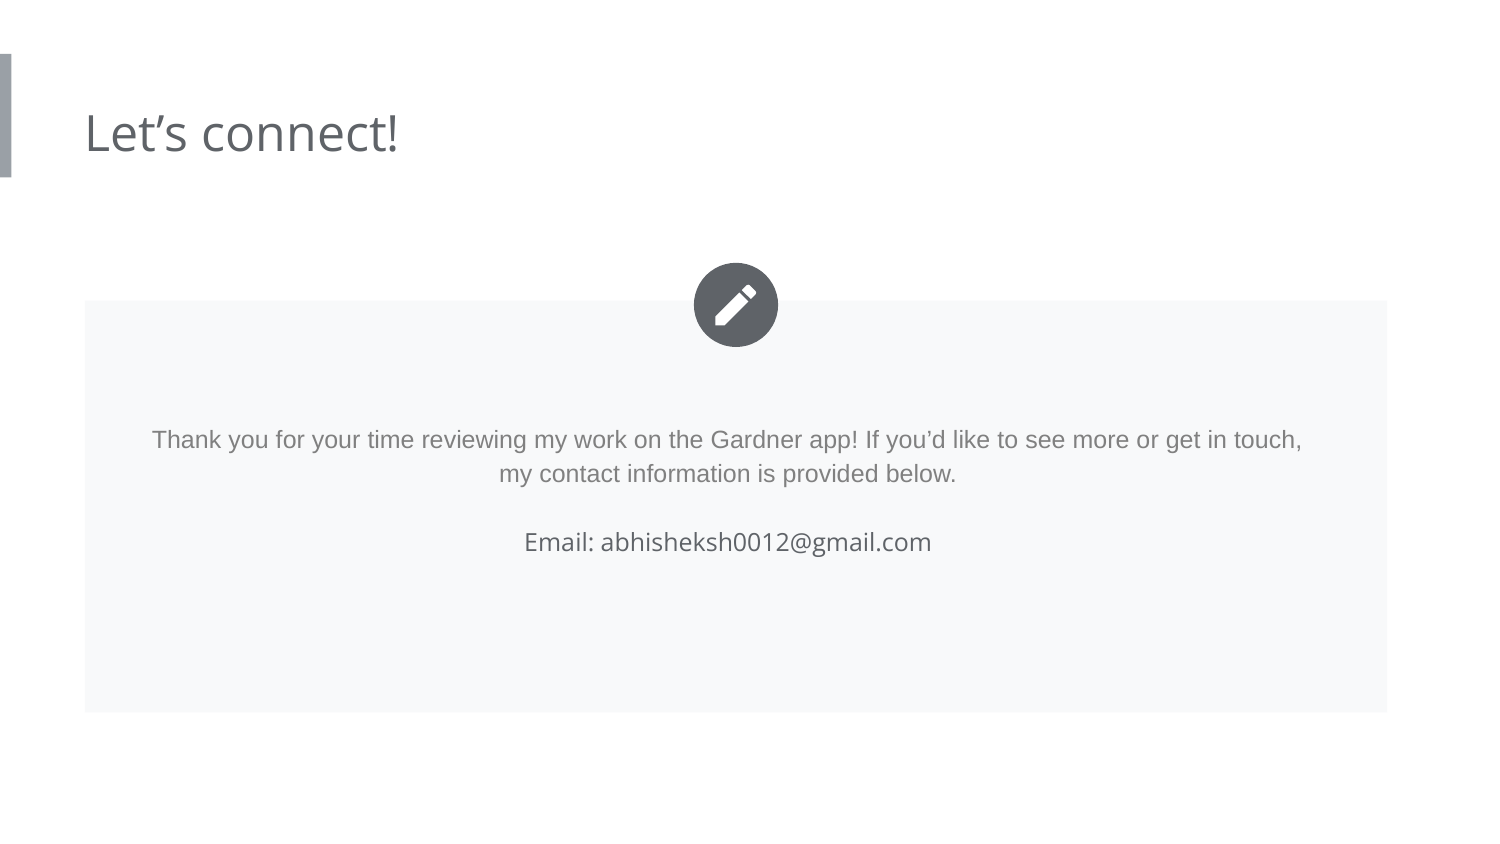

Let’s connect!

Thank you for your time reviewing my work on the Gardner app! If you’d like to see more or get in touch, my contact information is provided below.

Email: abhisheksh0012@gmail.com